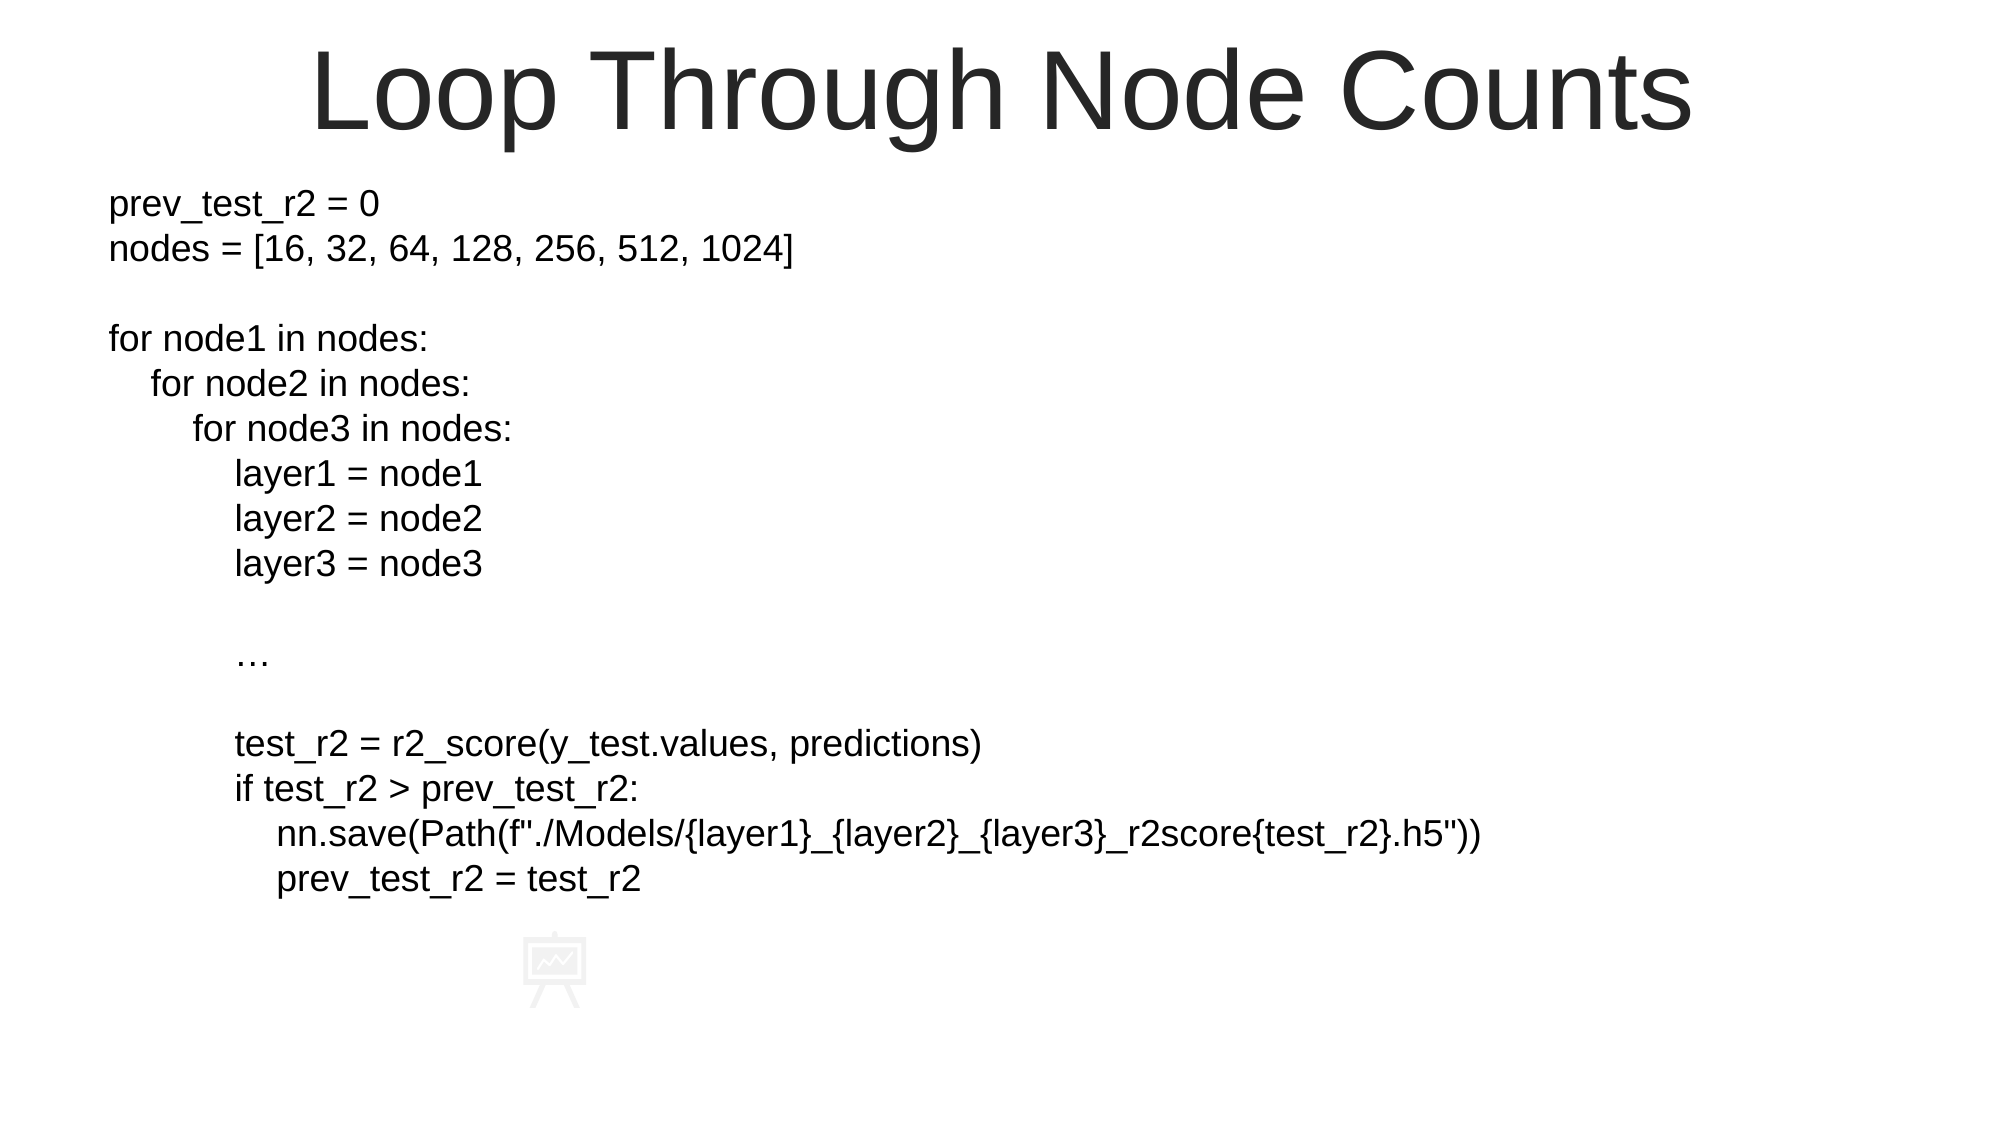

Loop Through Node Counts
prev_test_r2 = 0
nodes = [16, 32, 64, 128, 256, 512, 1024]

for node1 in nodes:
    for node2 in nodes:
        for node3 in nodes:
            layer1 = node1
            layer2 = node2
            layer3 = node3

            …

            test_r2 = r2_score(y_test.values, predictions)
            if test_r2 > prev_test_r2:
                nn.save(Path(f"./Models/{layer1}_{layer2}_{layer3}_r2score{test_r2}.h5"))
                prev_test_r2 = test_r2